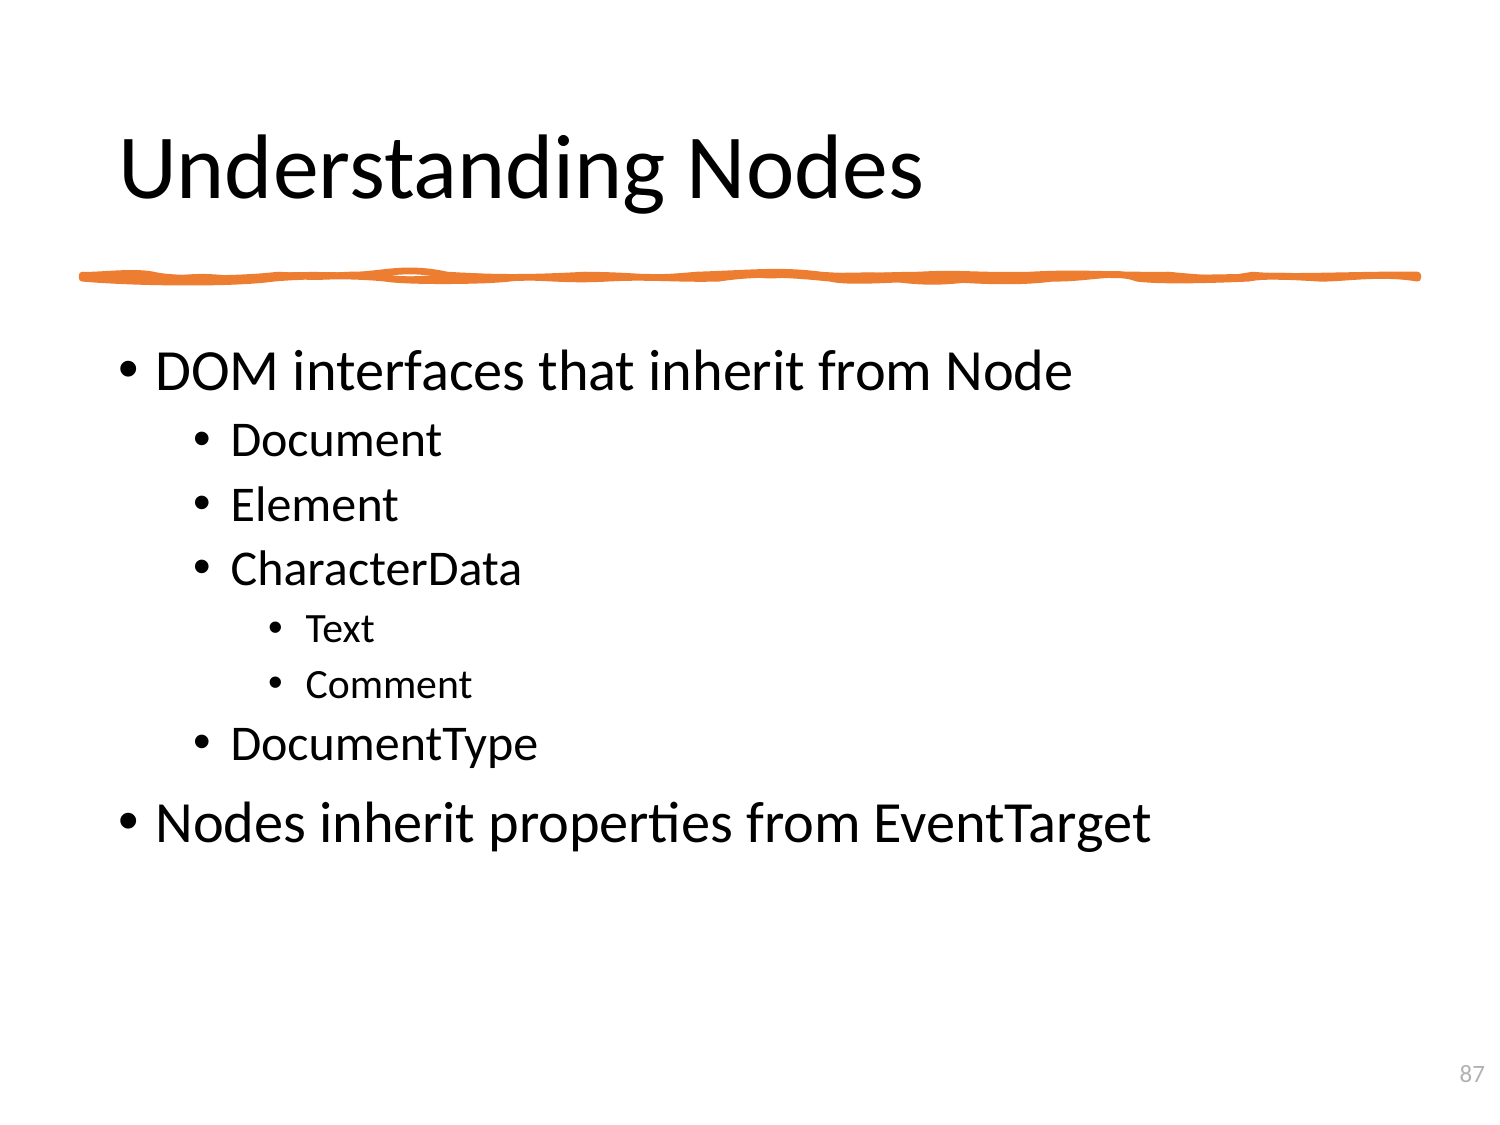

# Understanding Nodes
DOM interfaces that inherit from Node
Document
Element
CharacterData
Text
Comment
DocumentType
Nodes inherit properties from EventTarget
87